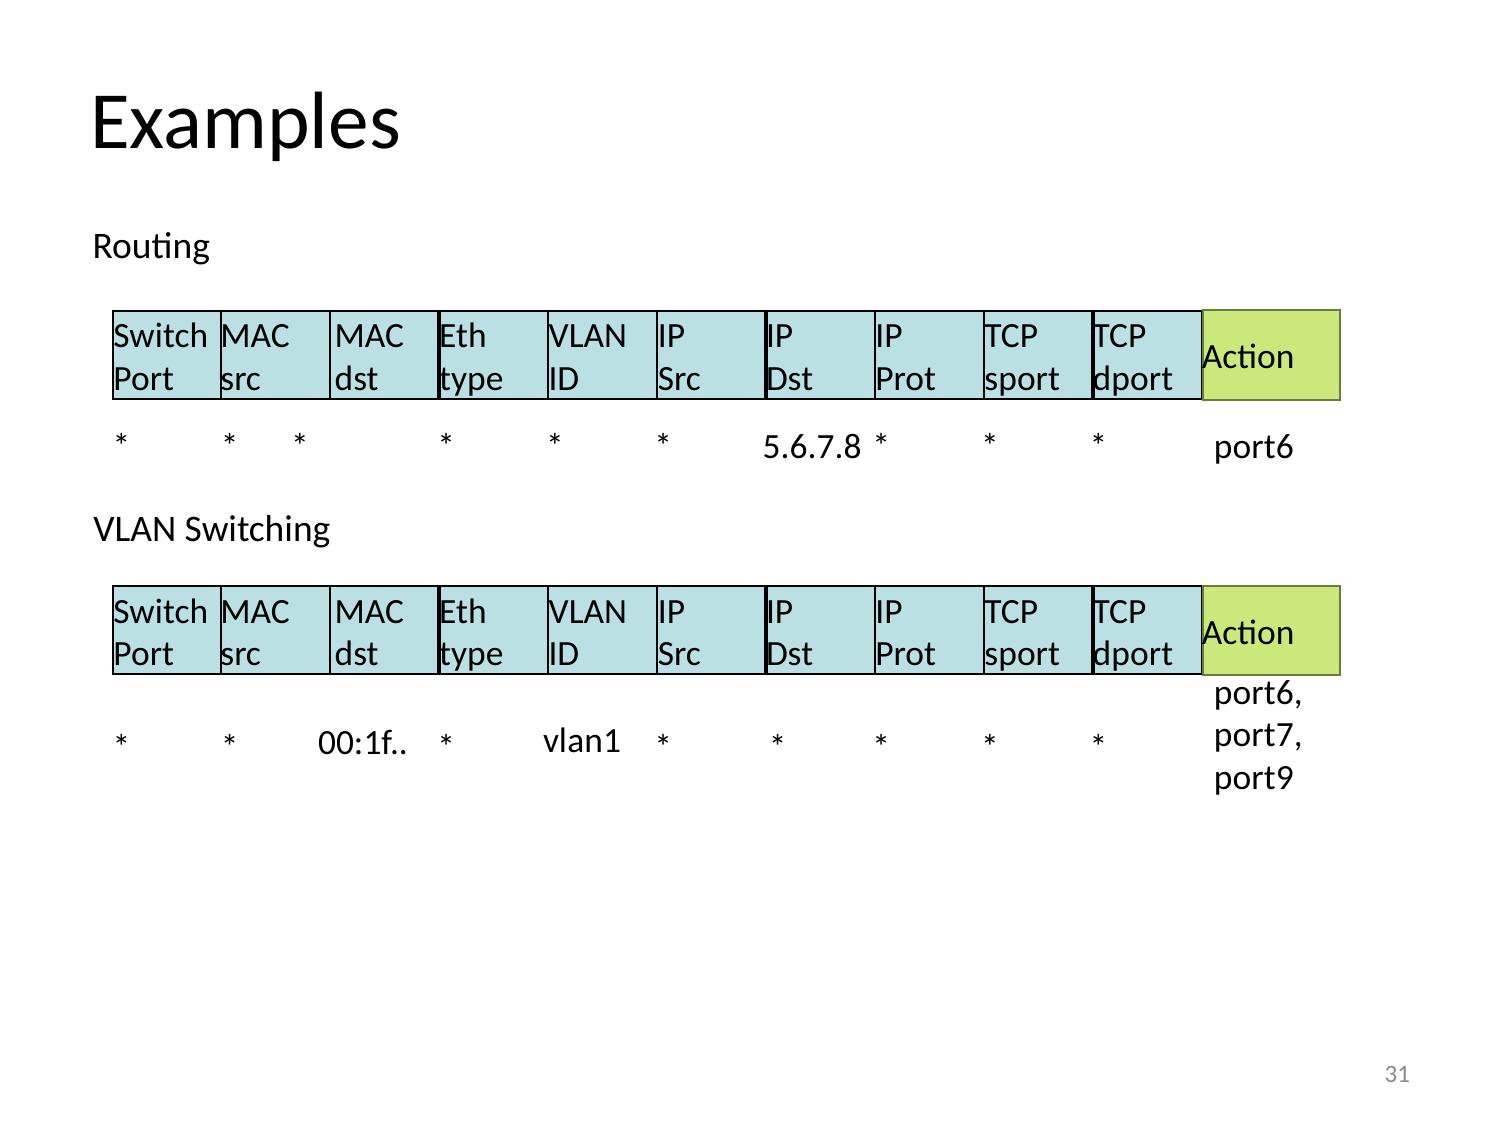

# Examples
Routing
Switch
Port
MAC
src
MAC
dst
Eth
type
VLAN
ID
IP
Src
IP
Dst
IP
Prot
TCP
sport
TCP
dport

Action
*
*
*
*
*
*
5.6.7.8
*
*
*
port6
VLAN Switching
Switch
Port
MAC
src
MAC
dst
Eth
type
VLAN
ID
IP
Src
IP
Dst
IP
Prot
TCP
sport
TCP
dport

Action
port6,
port7,
port9
vlan1
00:1f..
*
*
*
*
*
*
*
*
31